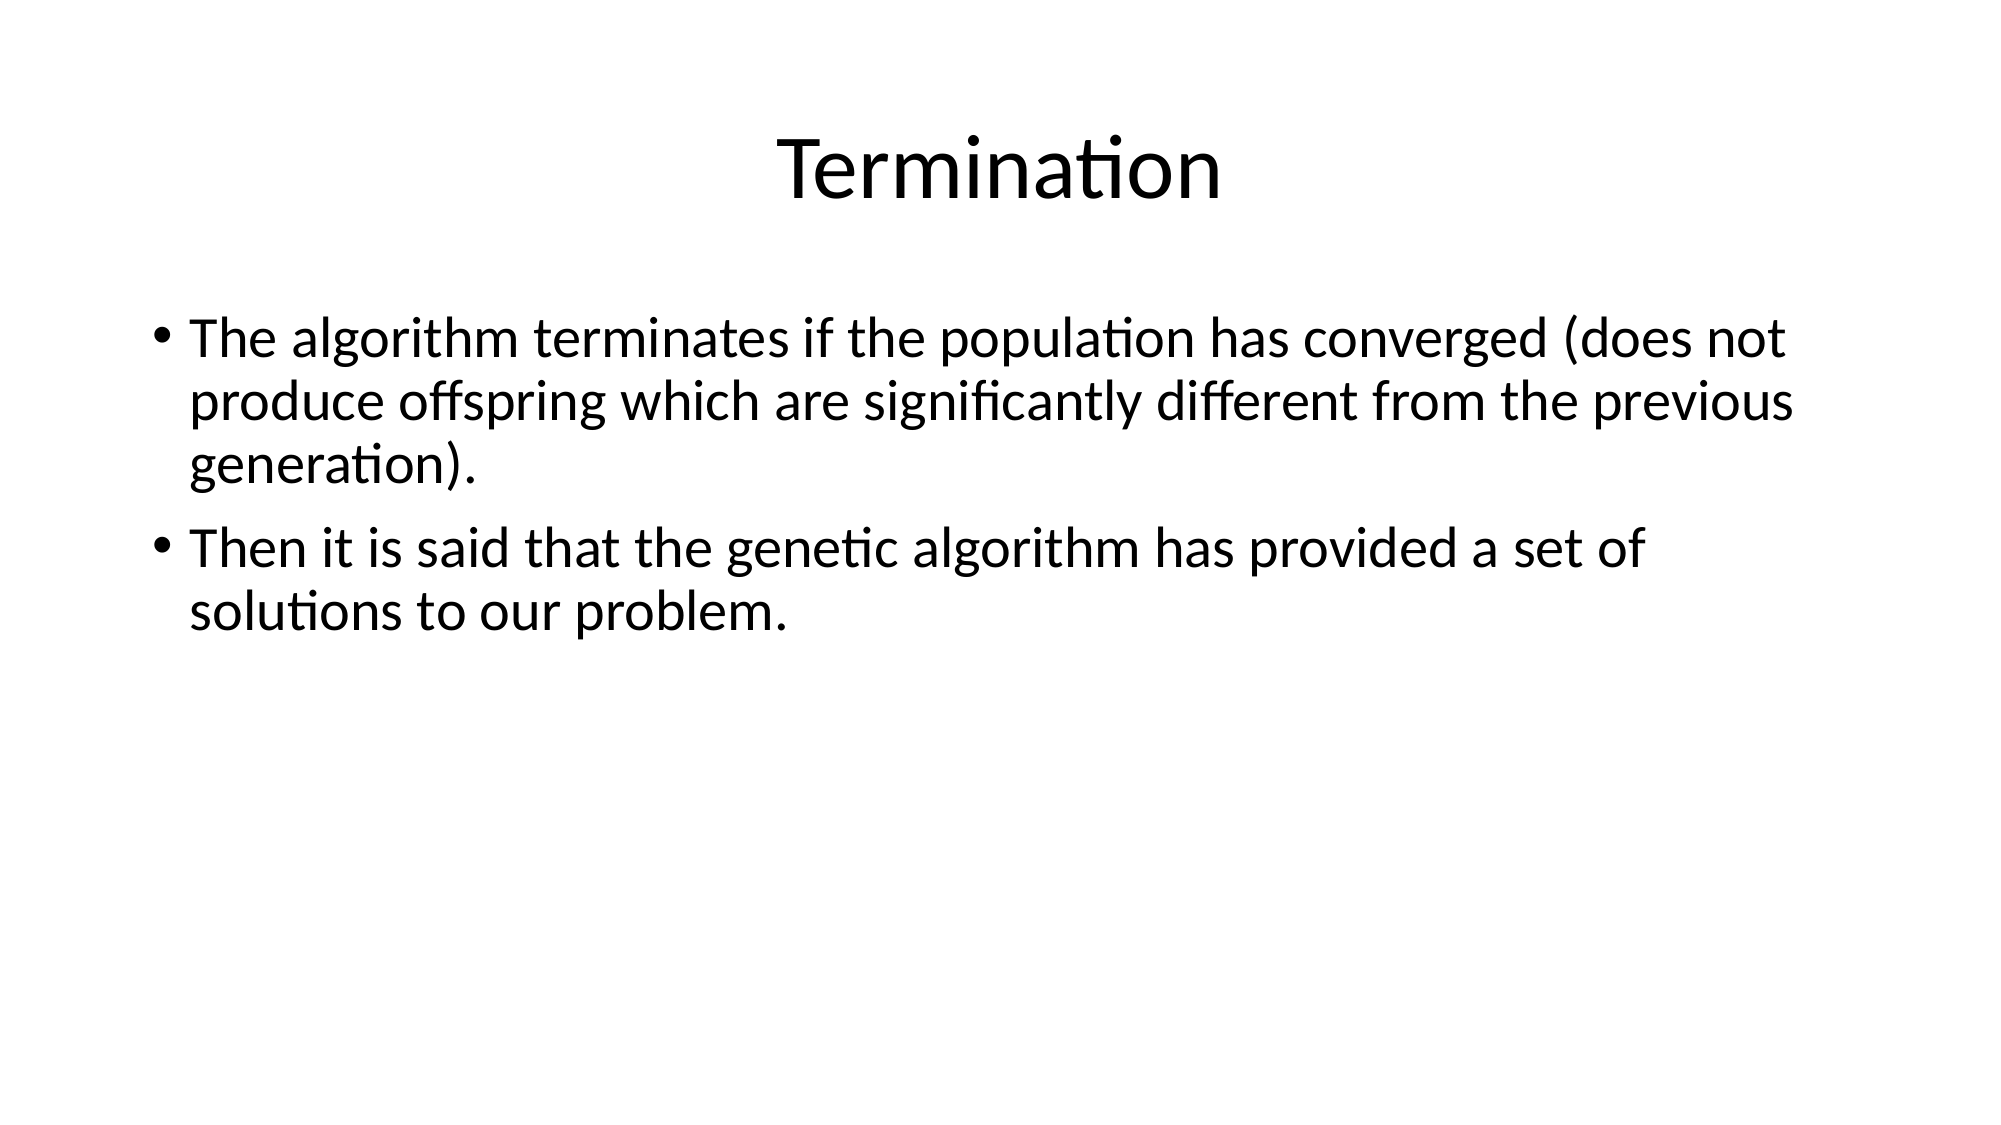

# Termination
The algorithm terminates if the population has converged (does not produce offspring which are significantly different from the previous generation).
Then it is said that the genetic algorithm has provided a set of solutions to our problem.